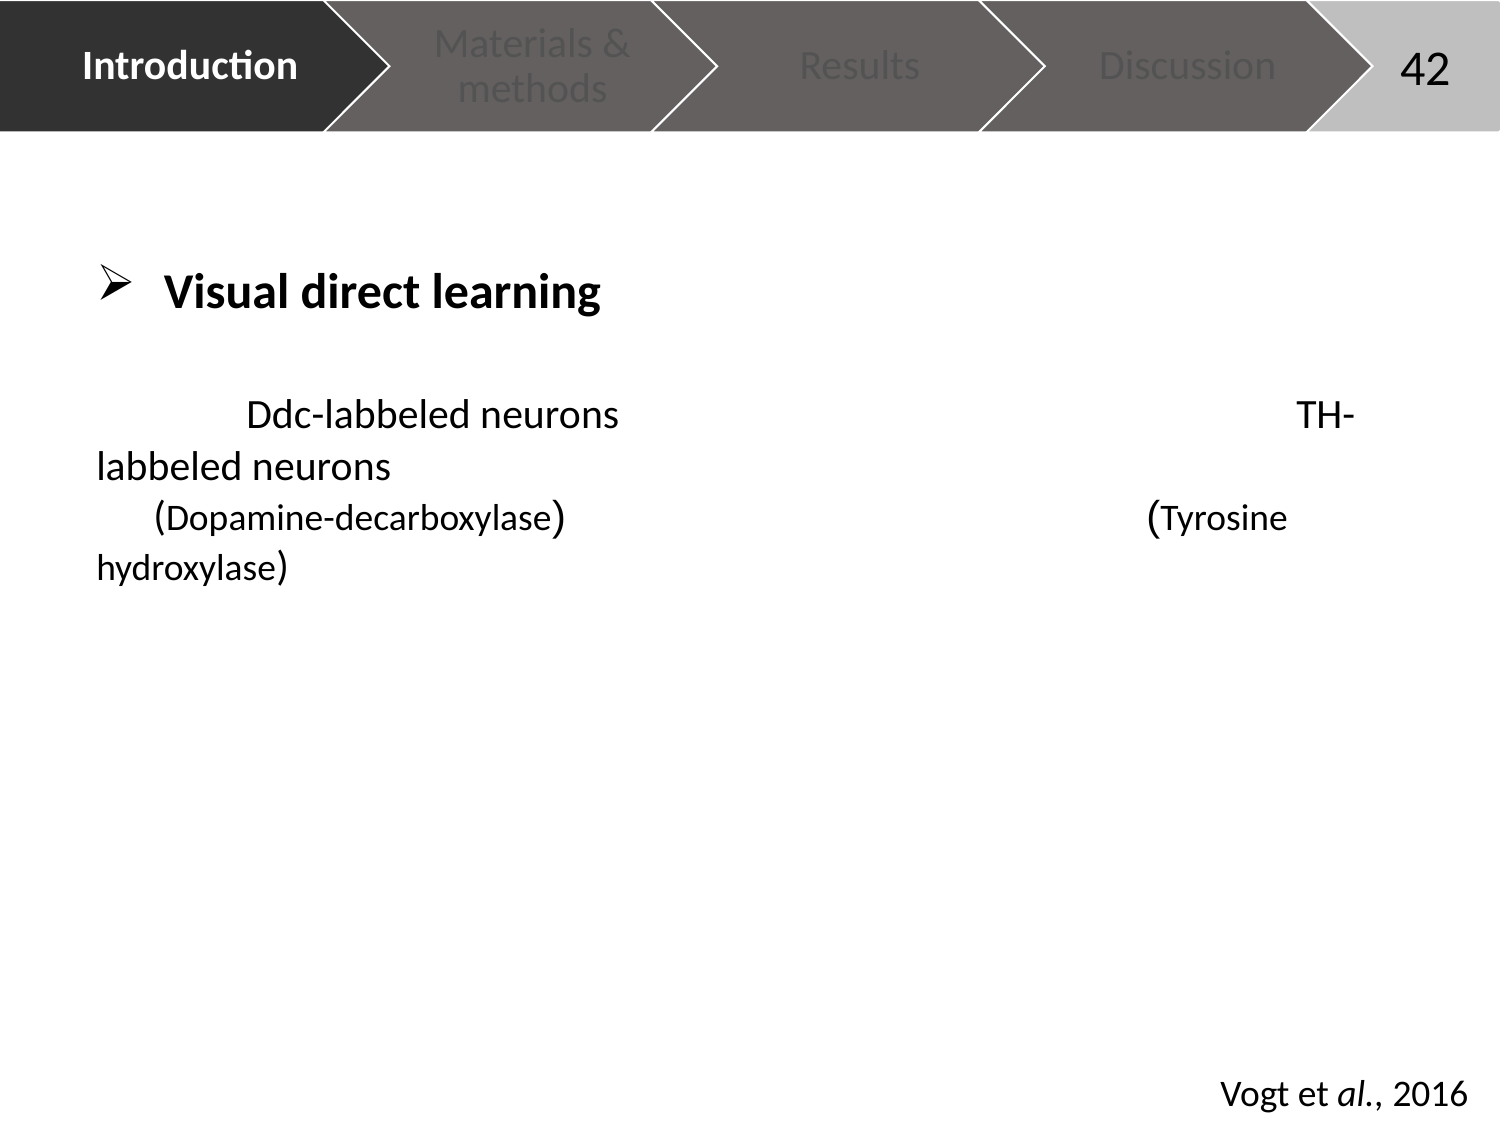

Introduction
Materials & methods
Results
Discussion

42

 Visual direct learning

	Ddc-labbeled neurons					TH-labbeled neurons
      (Dopamine-decarboxylase)				(Tyrosine hydroxylase)

Vogt et al., 2016